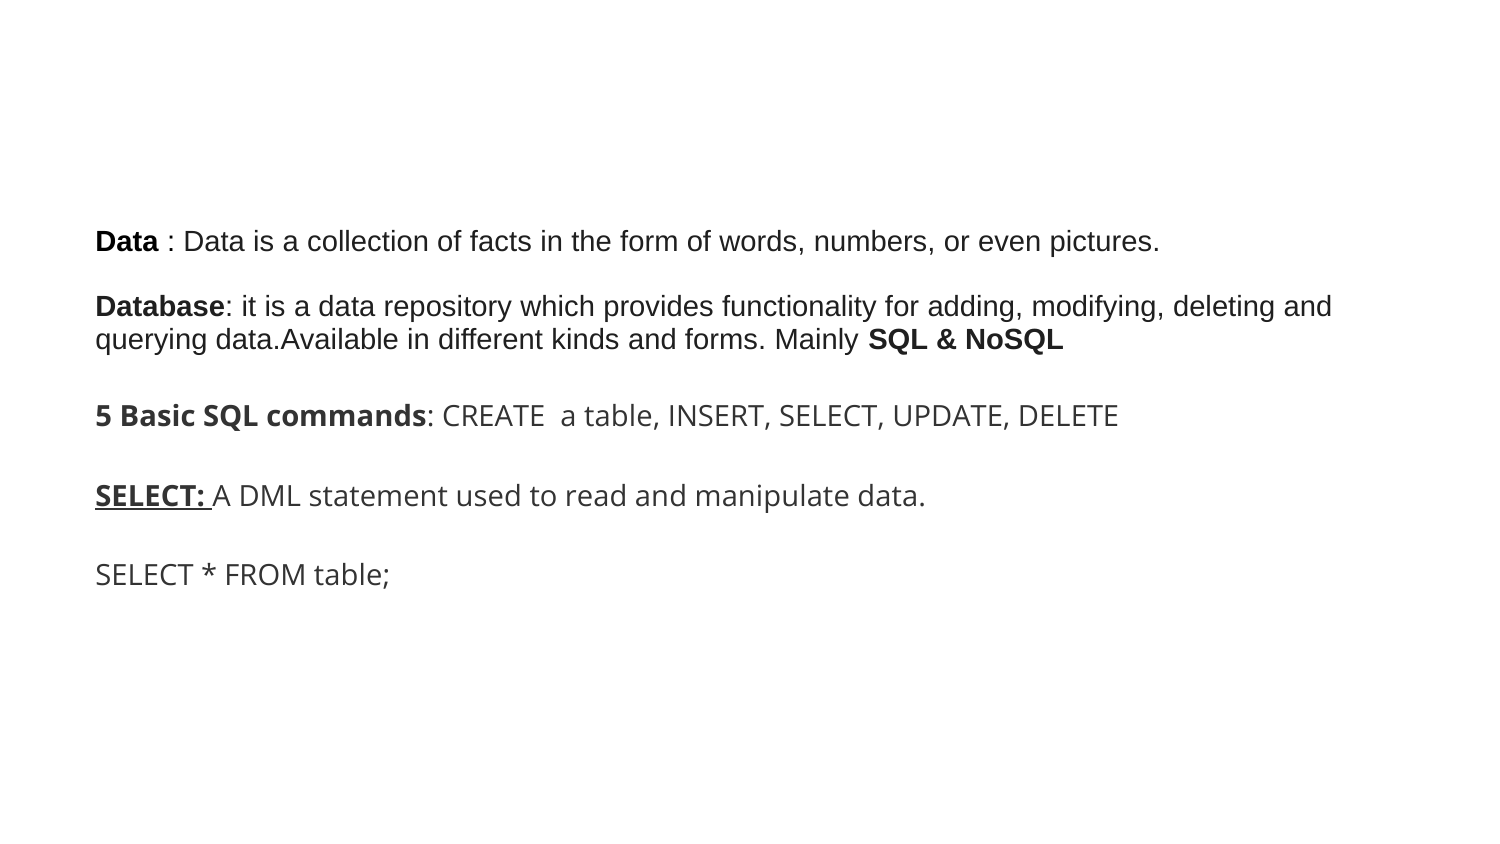

# Data : Data is a collection of facts in the form of words, numbers, or even pictures.  Database: it is a data repository which provides functionality for adding, modifying, deleting and querying data.Available in different kinds and forms. Mainly SQL & NoSQL 5 Basic SQL commands: CREATE  a table, INSERT, SELECT, UPDATE, DELETE SELECT: A DML statement used to read and manipulate data. SELECT * FROM table;